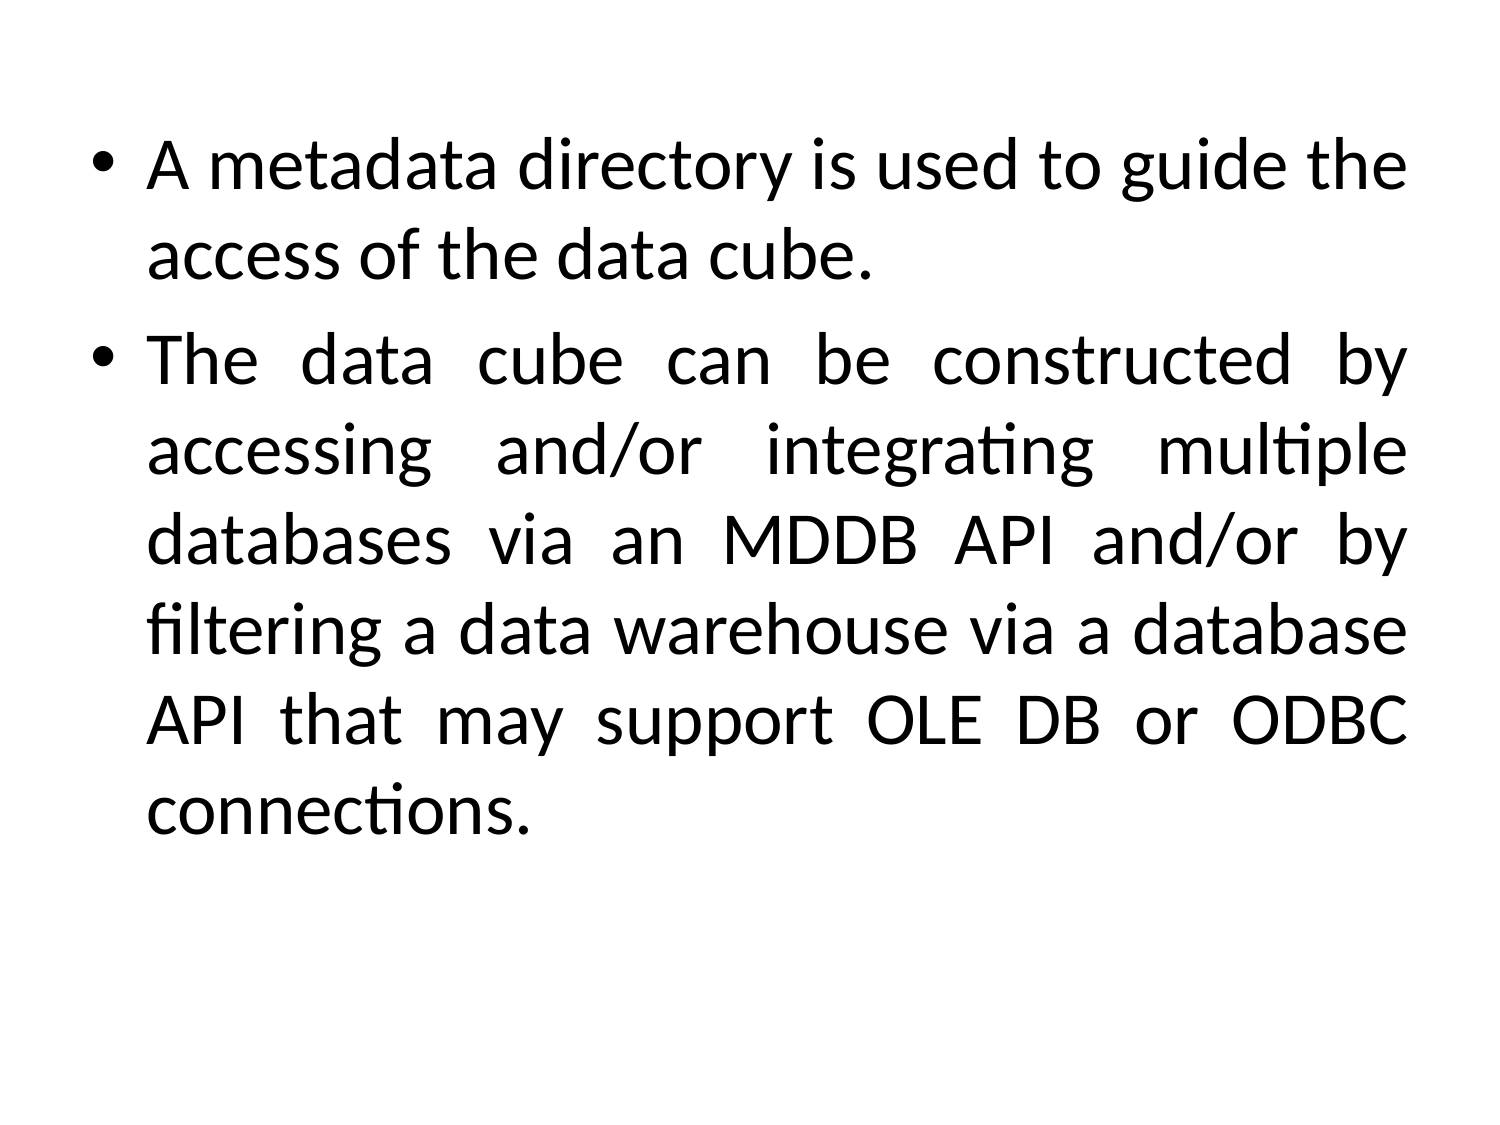

A metadata directory is used to guide the access of the data cube.
The data cube can be constructed by accessing and/or integrating multiple databases via an MDDB API and/or by filtering a data warehouse via a database API that may support OLE DB or ODBC connections.